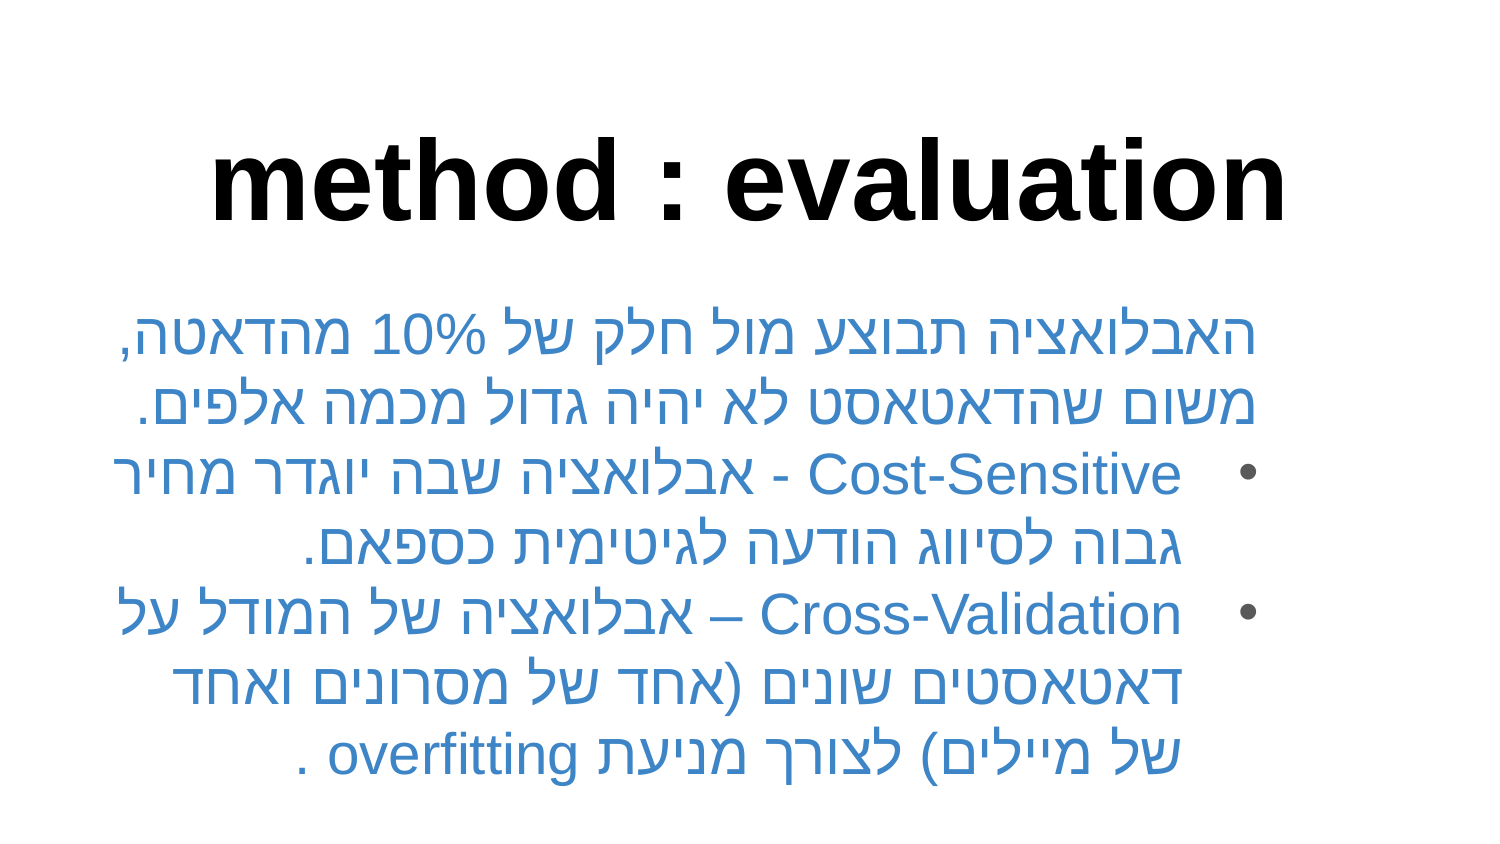

# method : evaluation
האבלואציה תבוצע מול חלק של 10% מהדאטה, משום שהדאטאסט לא יהיה גדול מכמה אלפים.
Cost-Sensitive - אבלואציה שבה יוגדר מחיר גבוה לסיווג הודעה לגיטימית כספאם.
Cross-Validation – אבלואציה של המודל על דאטאסטים שונים (אחד של מסרונים ואחד של מיילים) לצורך מניעת overfitting .